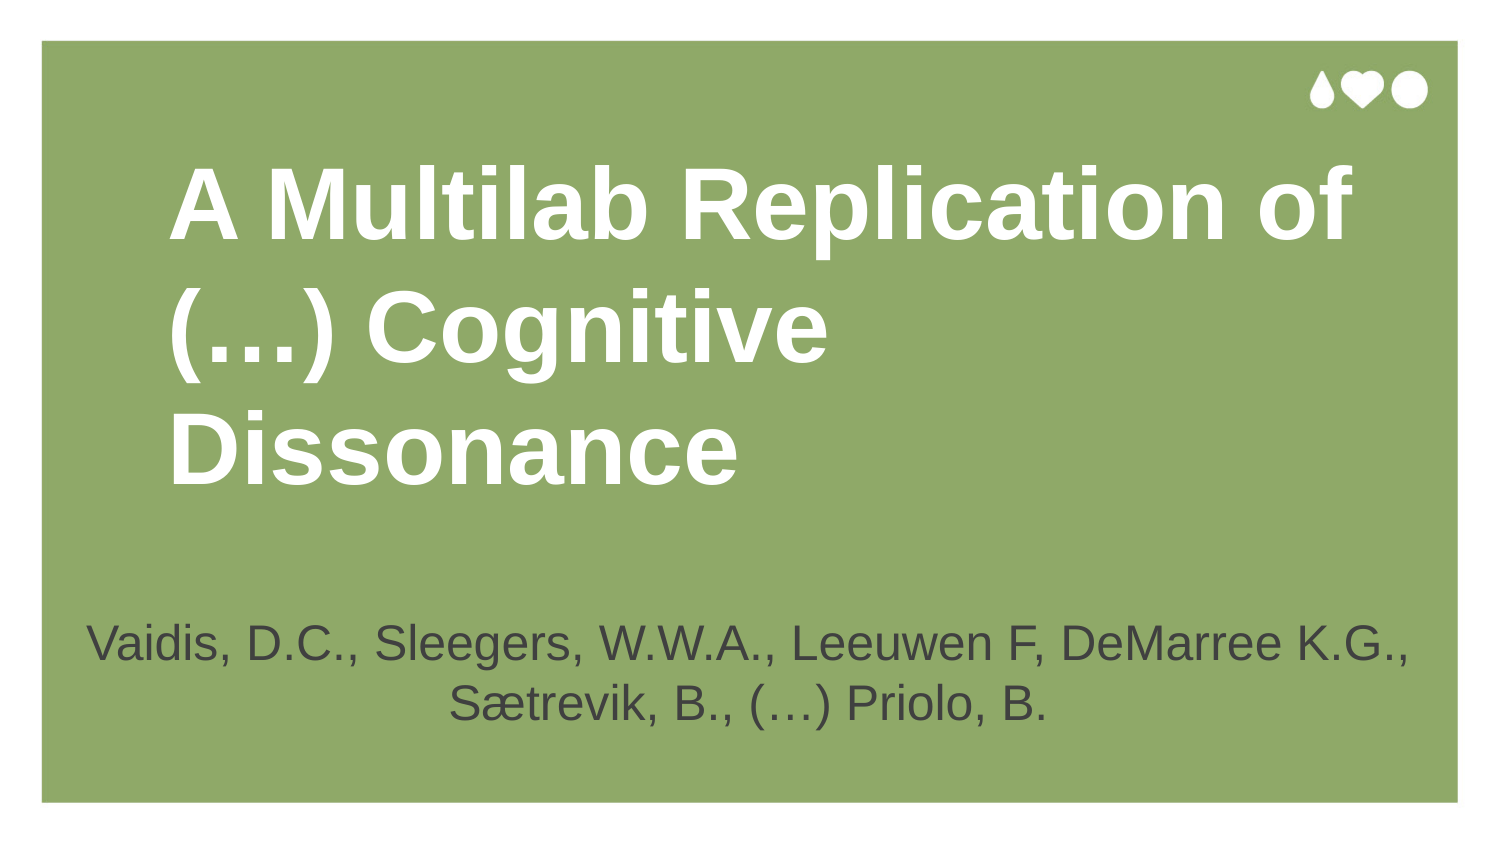

# A Multilab Replication of (…) Cognitive Dissonance
Vaidis, D.C., Sleegers, W.W.A., Leeuwen F, DeMarree K.G., Sætrevik, B., (…) Priolo, B.